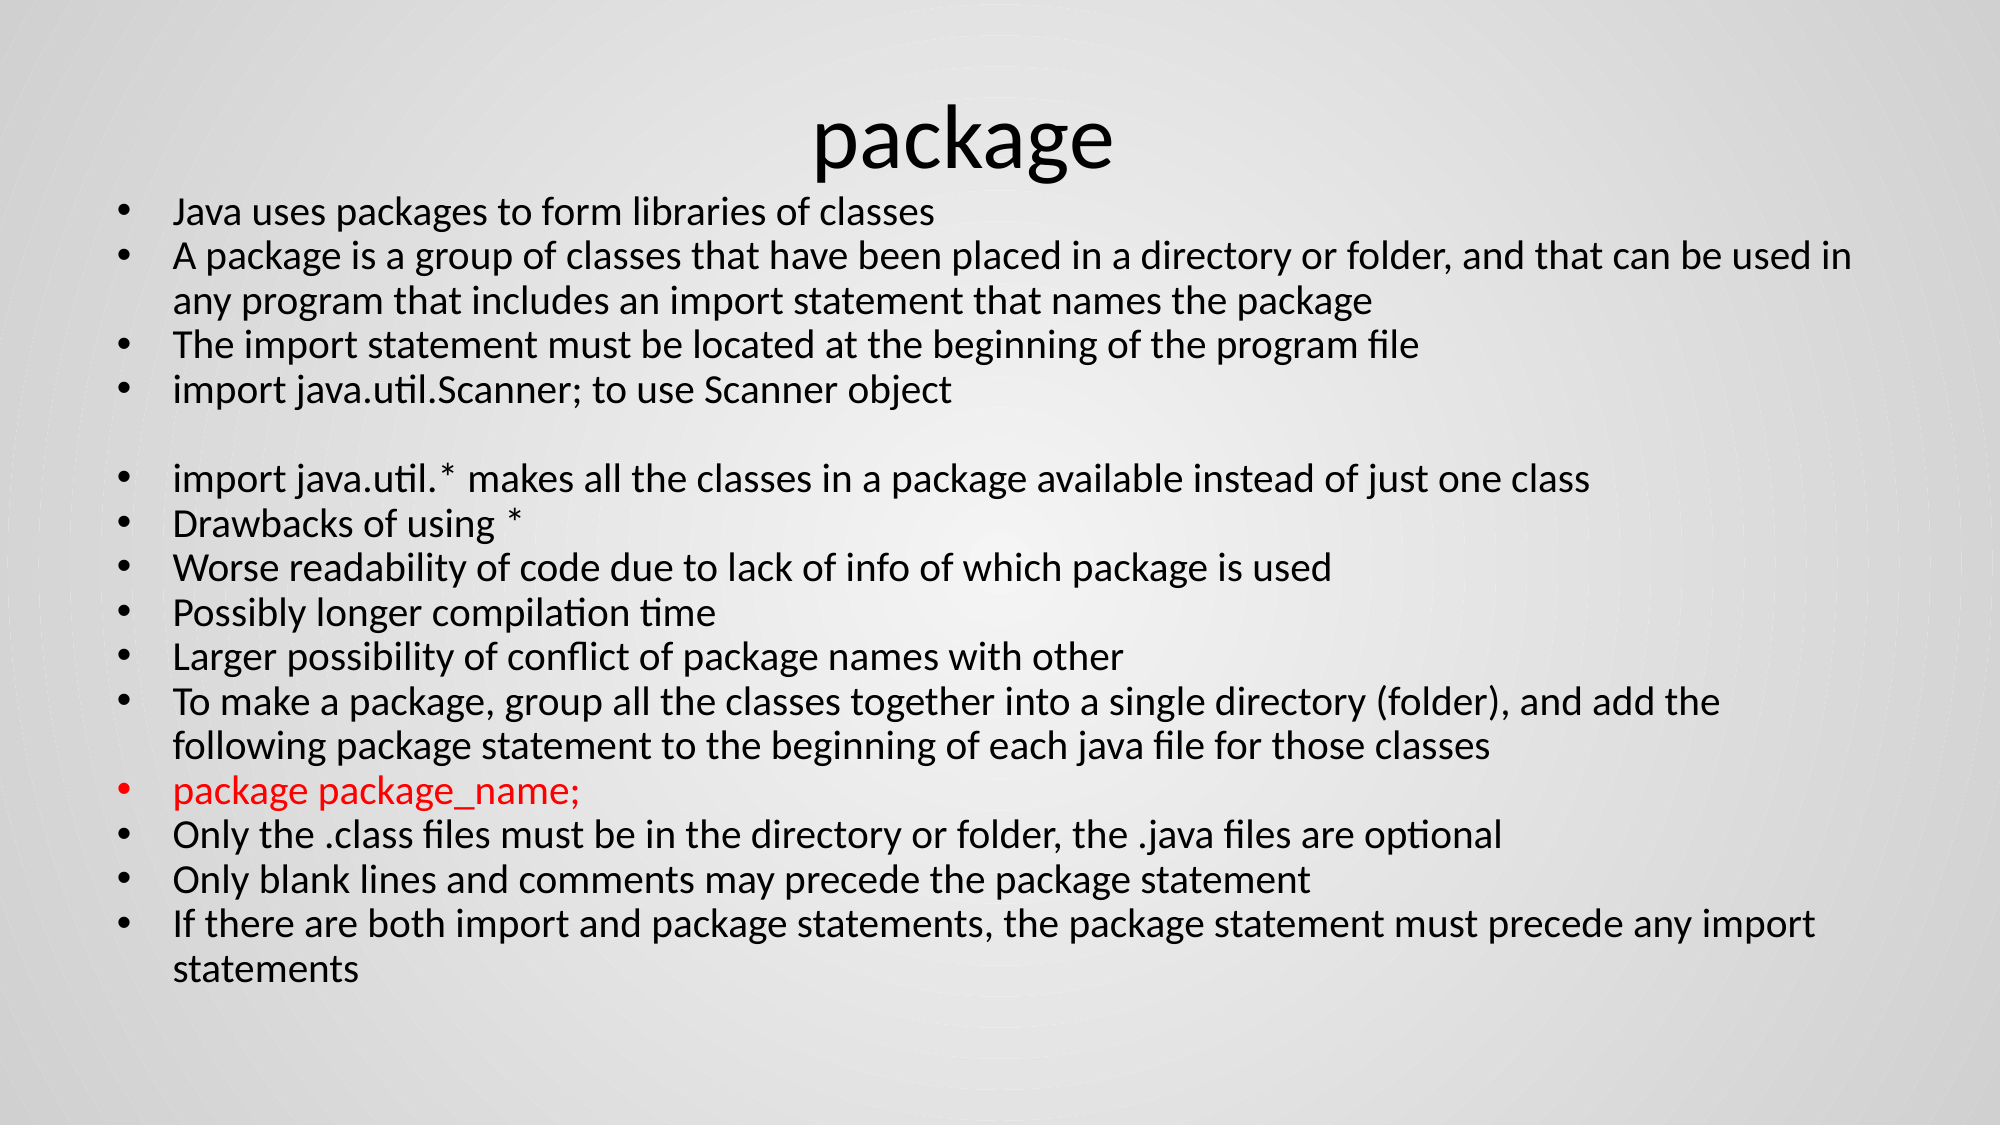

# package

Java uses packages to form libraries of classes
A package is a group of classes that have been placed in a directory or folder, and that can be used in any program that includes an import statement that names the package
The import statement must be located at the beginning of the program file
import java.util.Scanner; to use Scanner object

import java.util.* makes all the classes in a package available instead of just one class
Drawbacks of using *
Worse readability of code due to lack of info of which package is used
Possibly longer compilation time
Larger possibility of conflict of package names with other
To make a package, group all the classes together into a single directory (folder), and add the following package statement to the beginning of each java file for those classes
package package_name;
Only the .class files must be in the directory or folder, the .java files are optional
Only blank lines and comments may precede the package statement
If there are both import and package statements, the package statement must precede any import statements